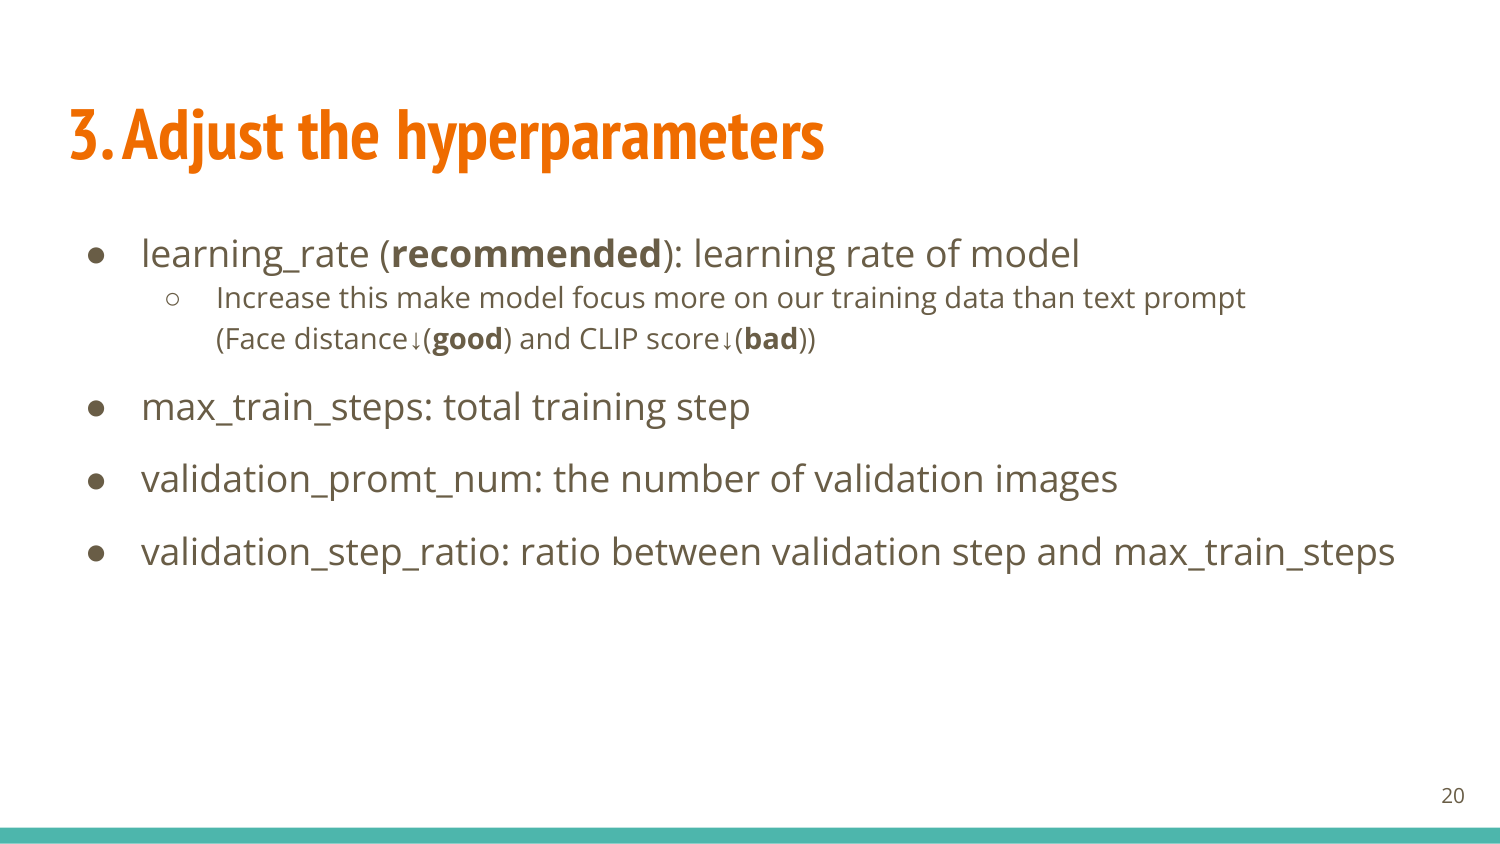

# 3. Adjust the hyperparameters
learning_rate (recommended): learning rate of model
Increase this make model focus more on our training data than text prompt
(Face distance↓(good) and CLIP score↓(bad))
max_train_steps: total training step
validation_promt_num: the number of validation images
validation_step_ratio: ratio between validation step and max_train_steps
20